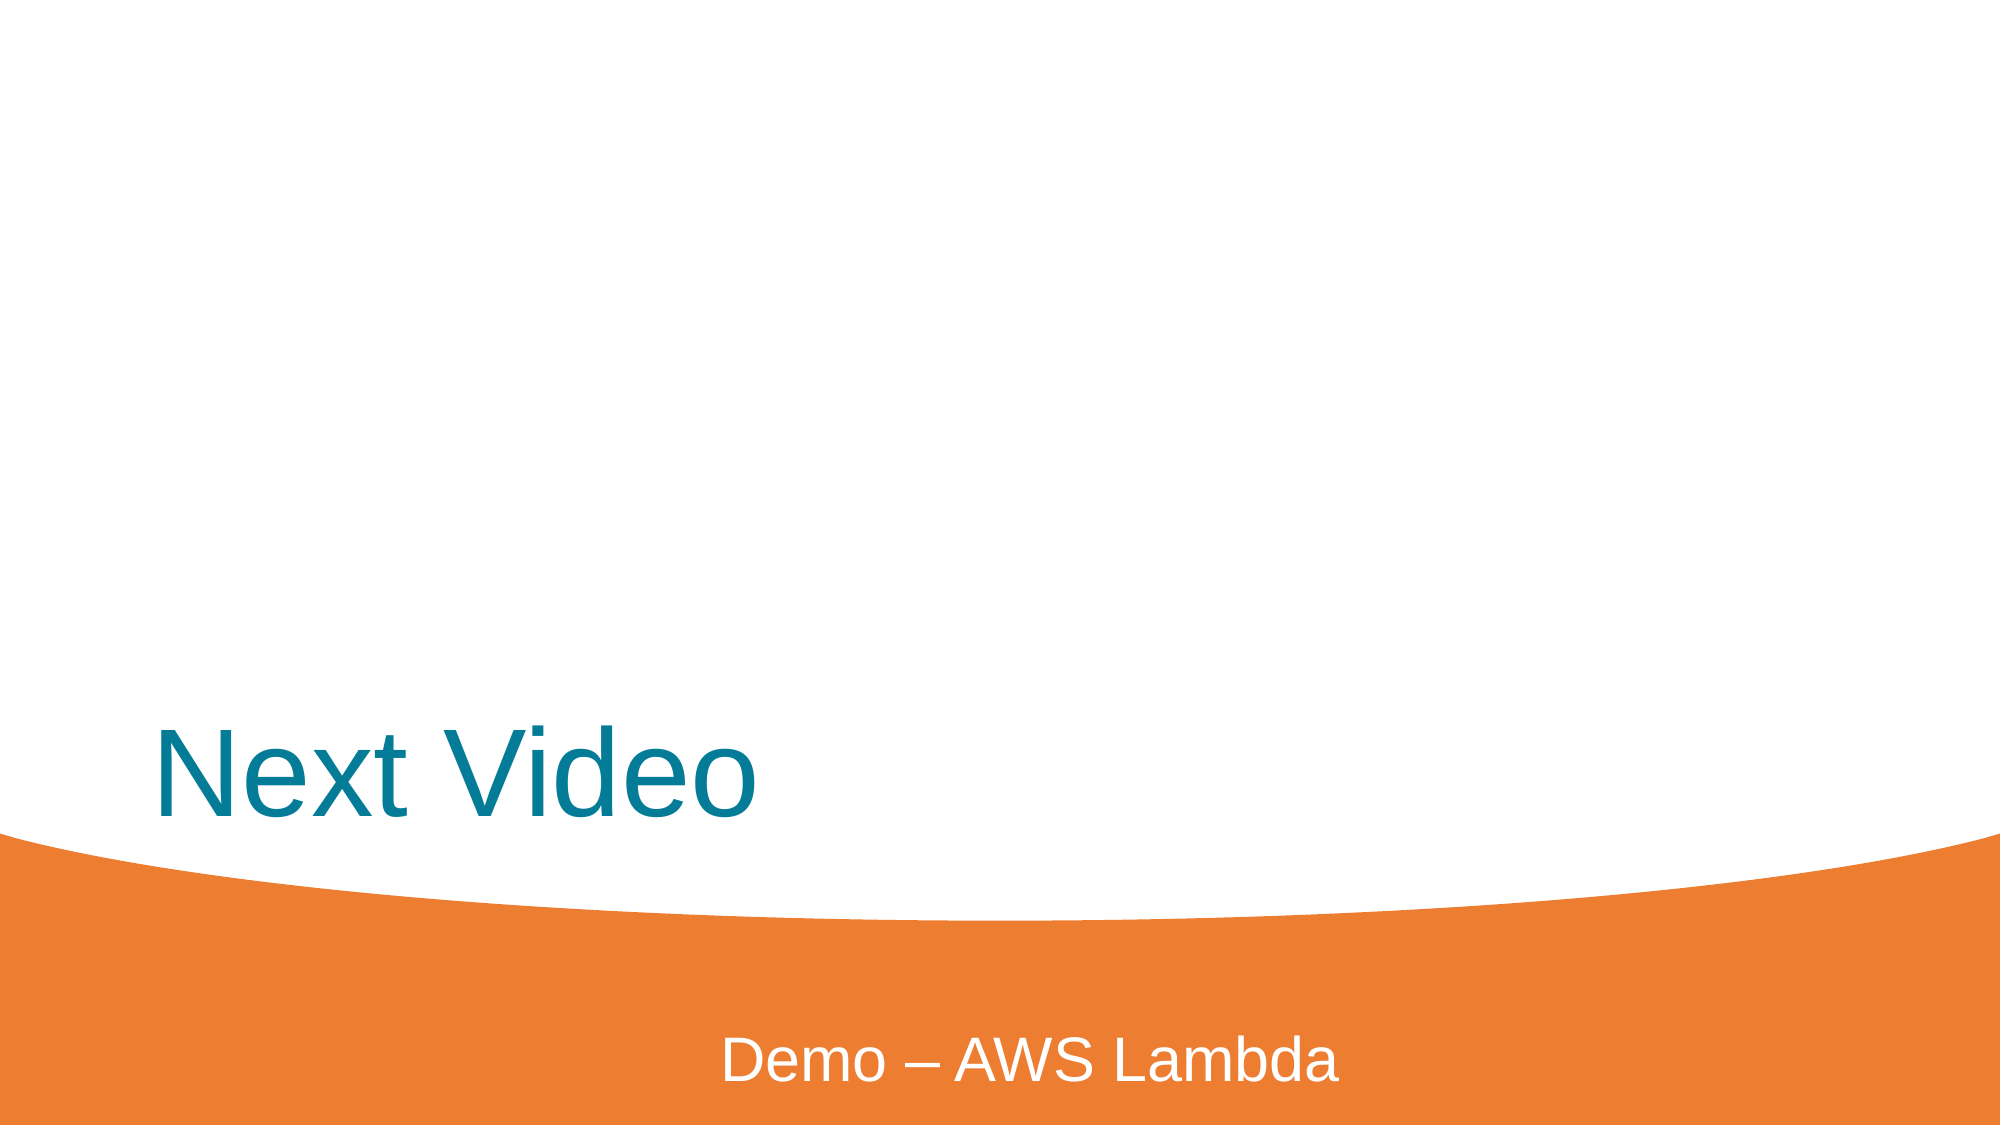

# Next Video

Demo – AWS Lambda

9